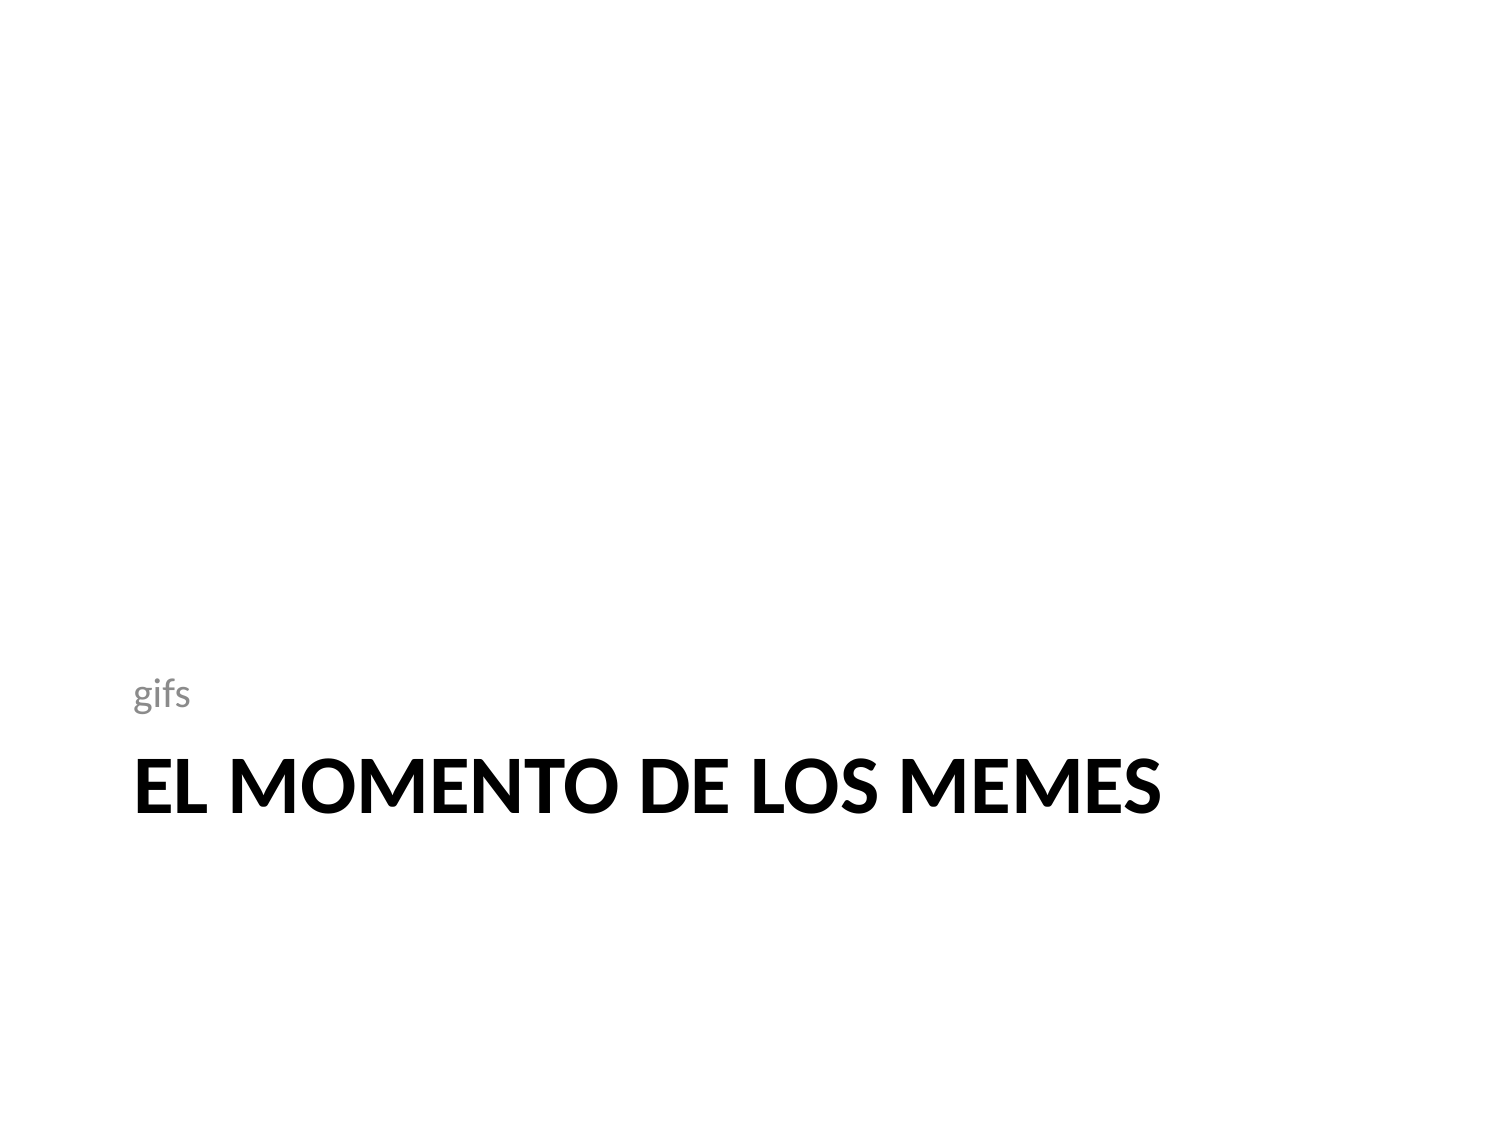

gifs
# EL MOMENTO DE LOS MEMES